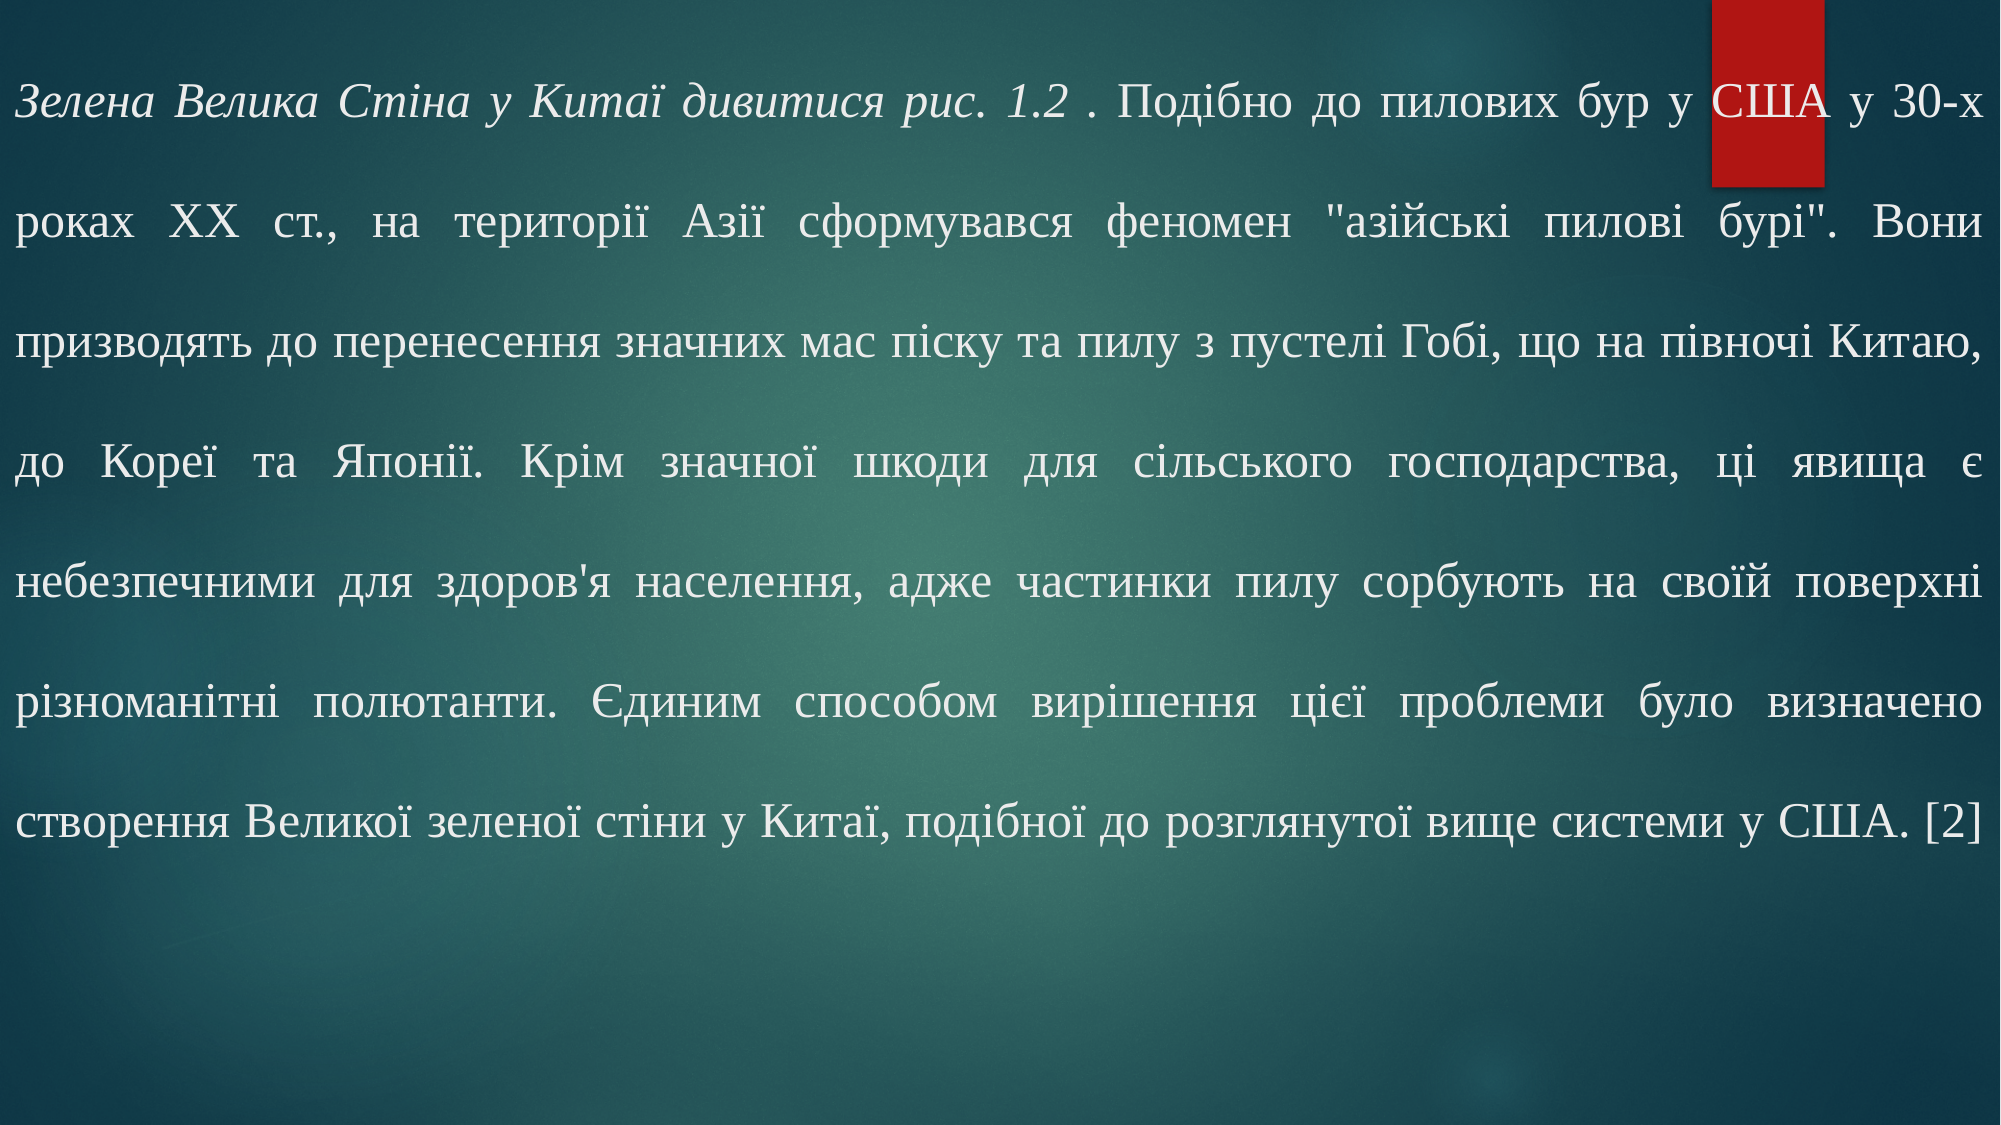

# Зелена Велика Стіна у Китаї дивитися рис. 1.2 . Подібно до пилових бур у США у 30-х роках ХХ ст., на території Азії сформувався феномен "азійські пилові бурі". Вони призводять до перенесення значних мас піску та пилу з пустелі Гобі, що на півночі Китаю, до Кореї та Японії. Крім значної шкоди для сільського господарства, ці явища є небезпечними для здоров'я населення, адже частинки пилу сорбують на своїй поверхні різноманітні полютанти. Єдиним способом вирішення цієї проблеми було визначено створення Великої зеленої стіни у Китаї, подібної до розглянутої вище системи у США. [2]